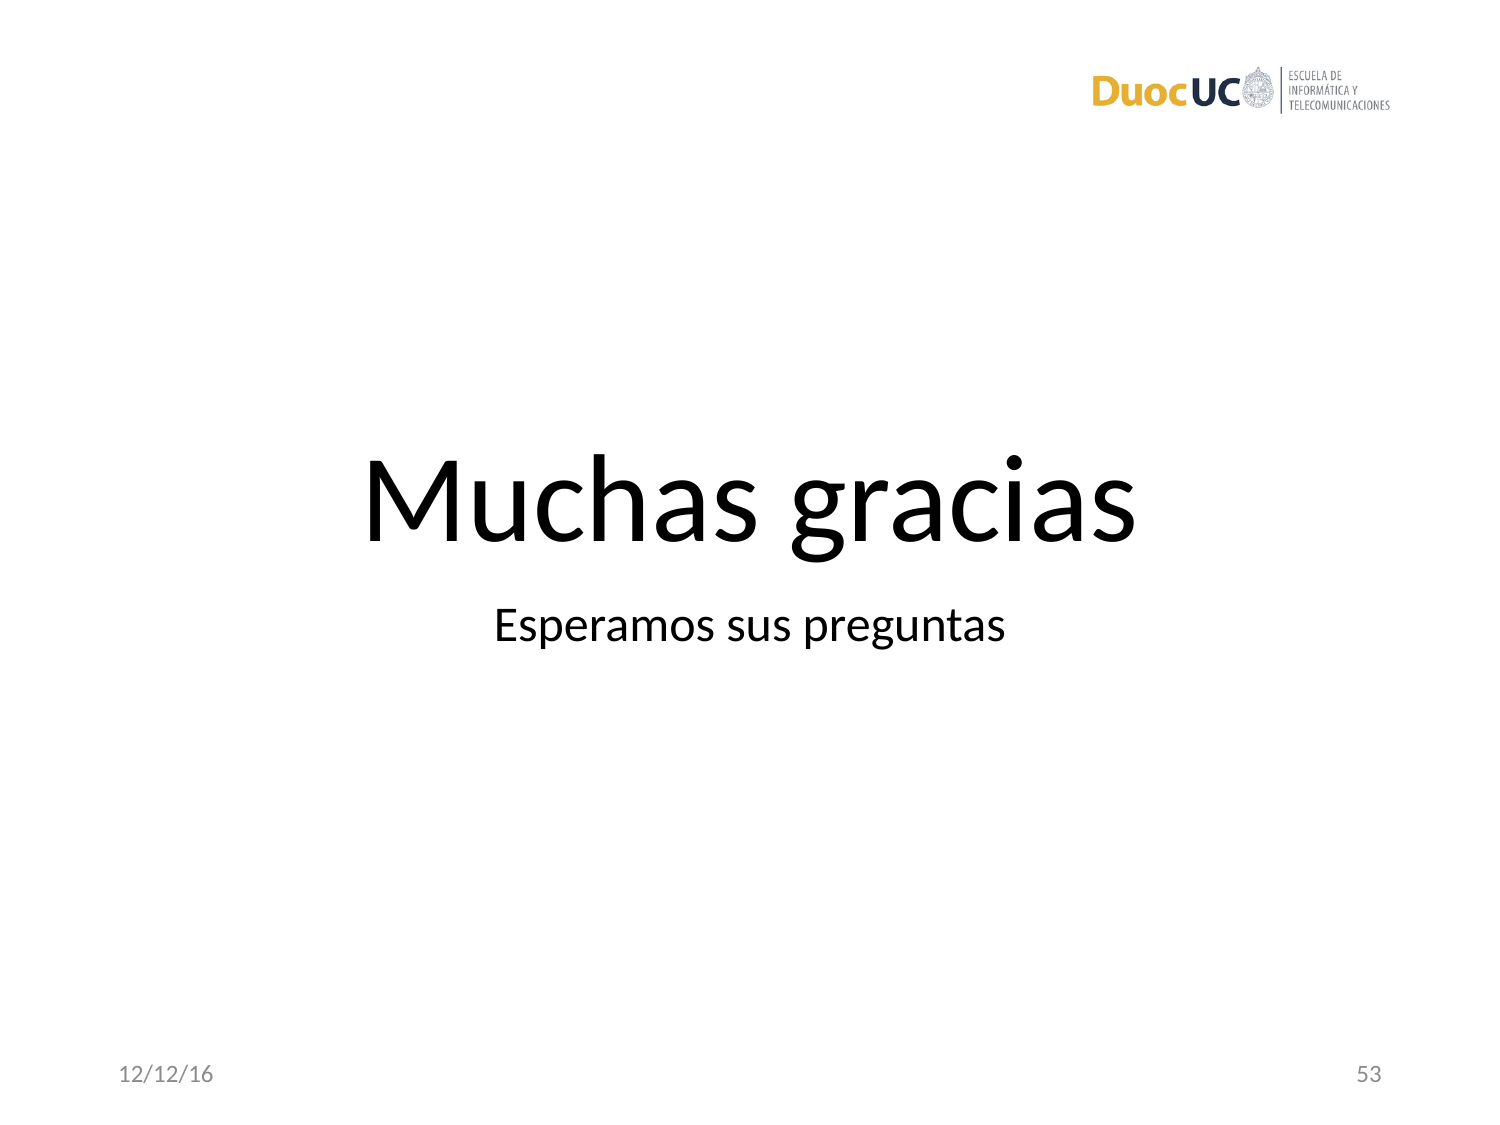

# Muchas gracias
Esperamos sus preguntas
12/12/16
53